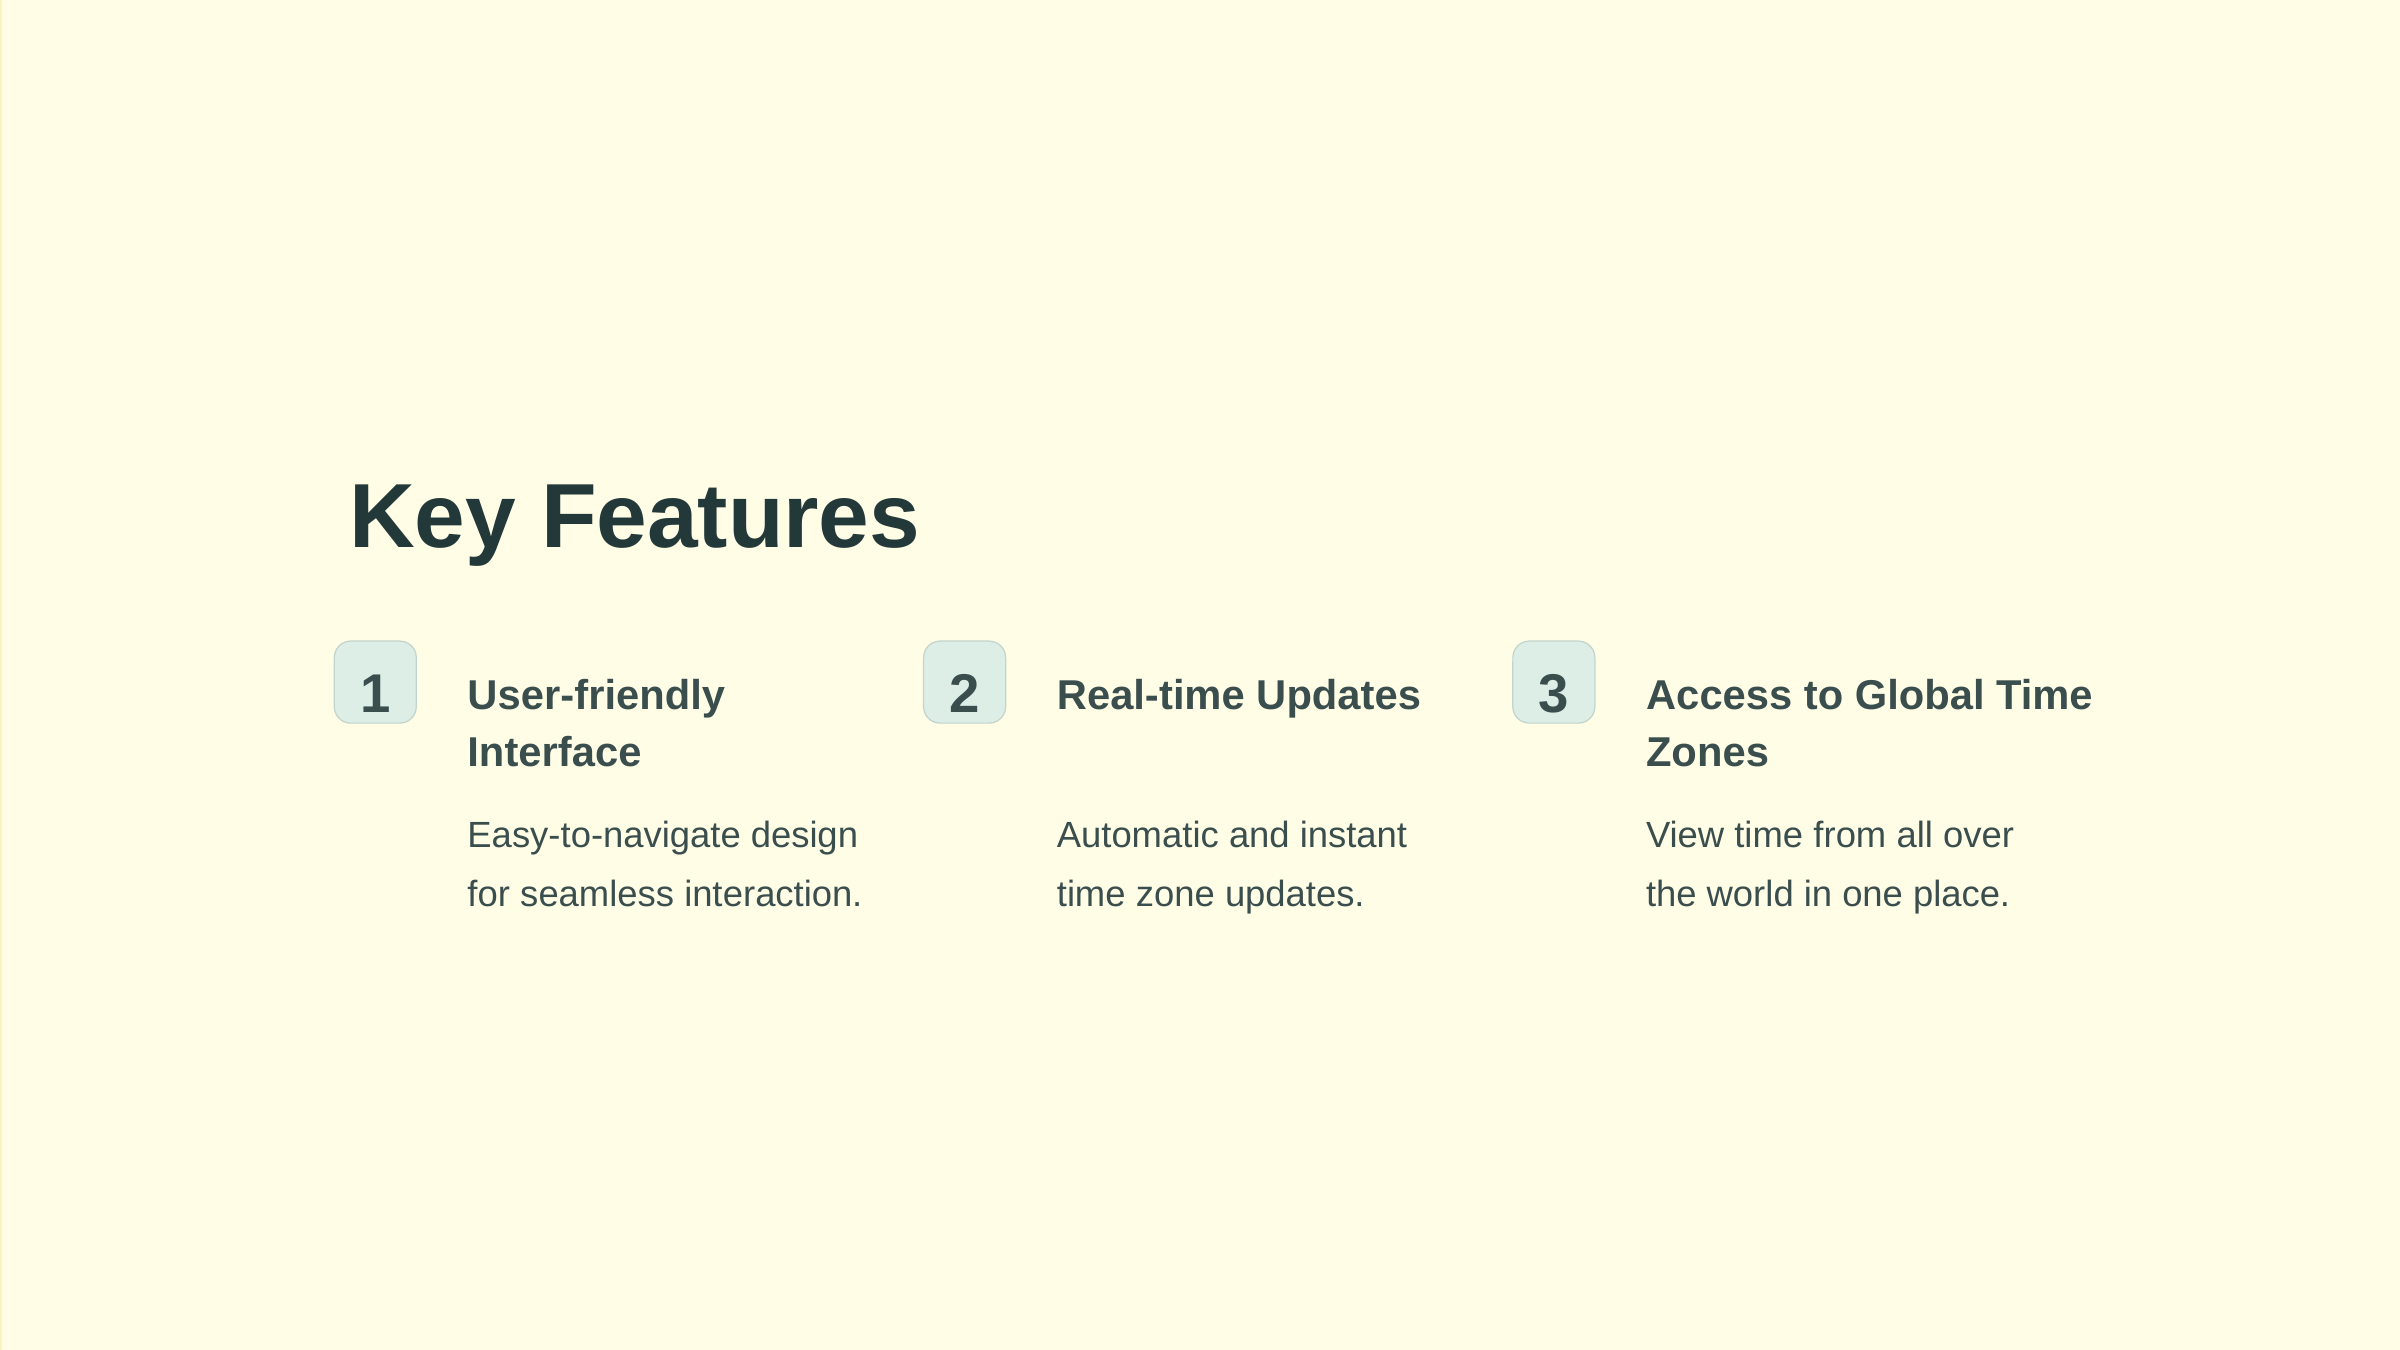

Key Features

1
2
3
User-friendly Interface
Real-time Updates
Access to Global Time Zones
Easy-to-navigate design for seamless interaction.
Automatic and instant time zone updates.
View time from all over the world in one place.